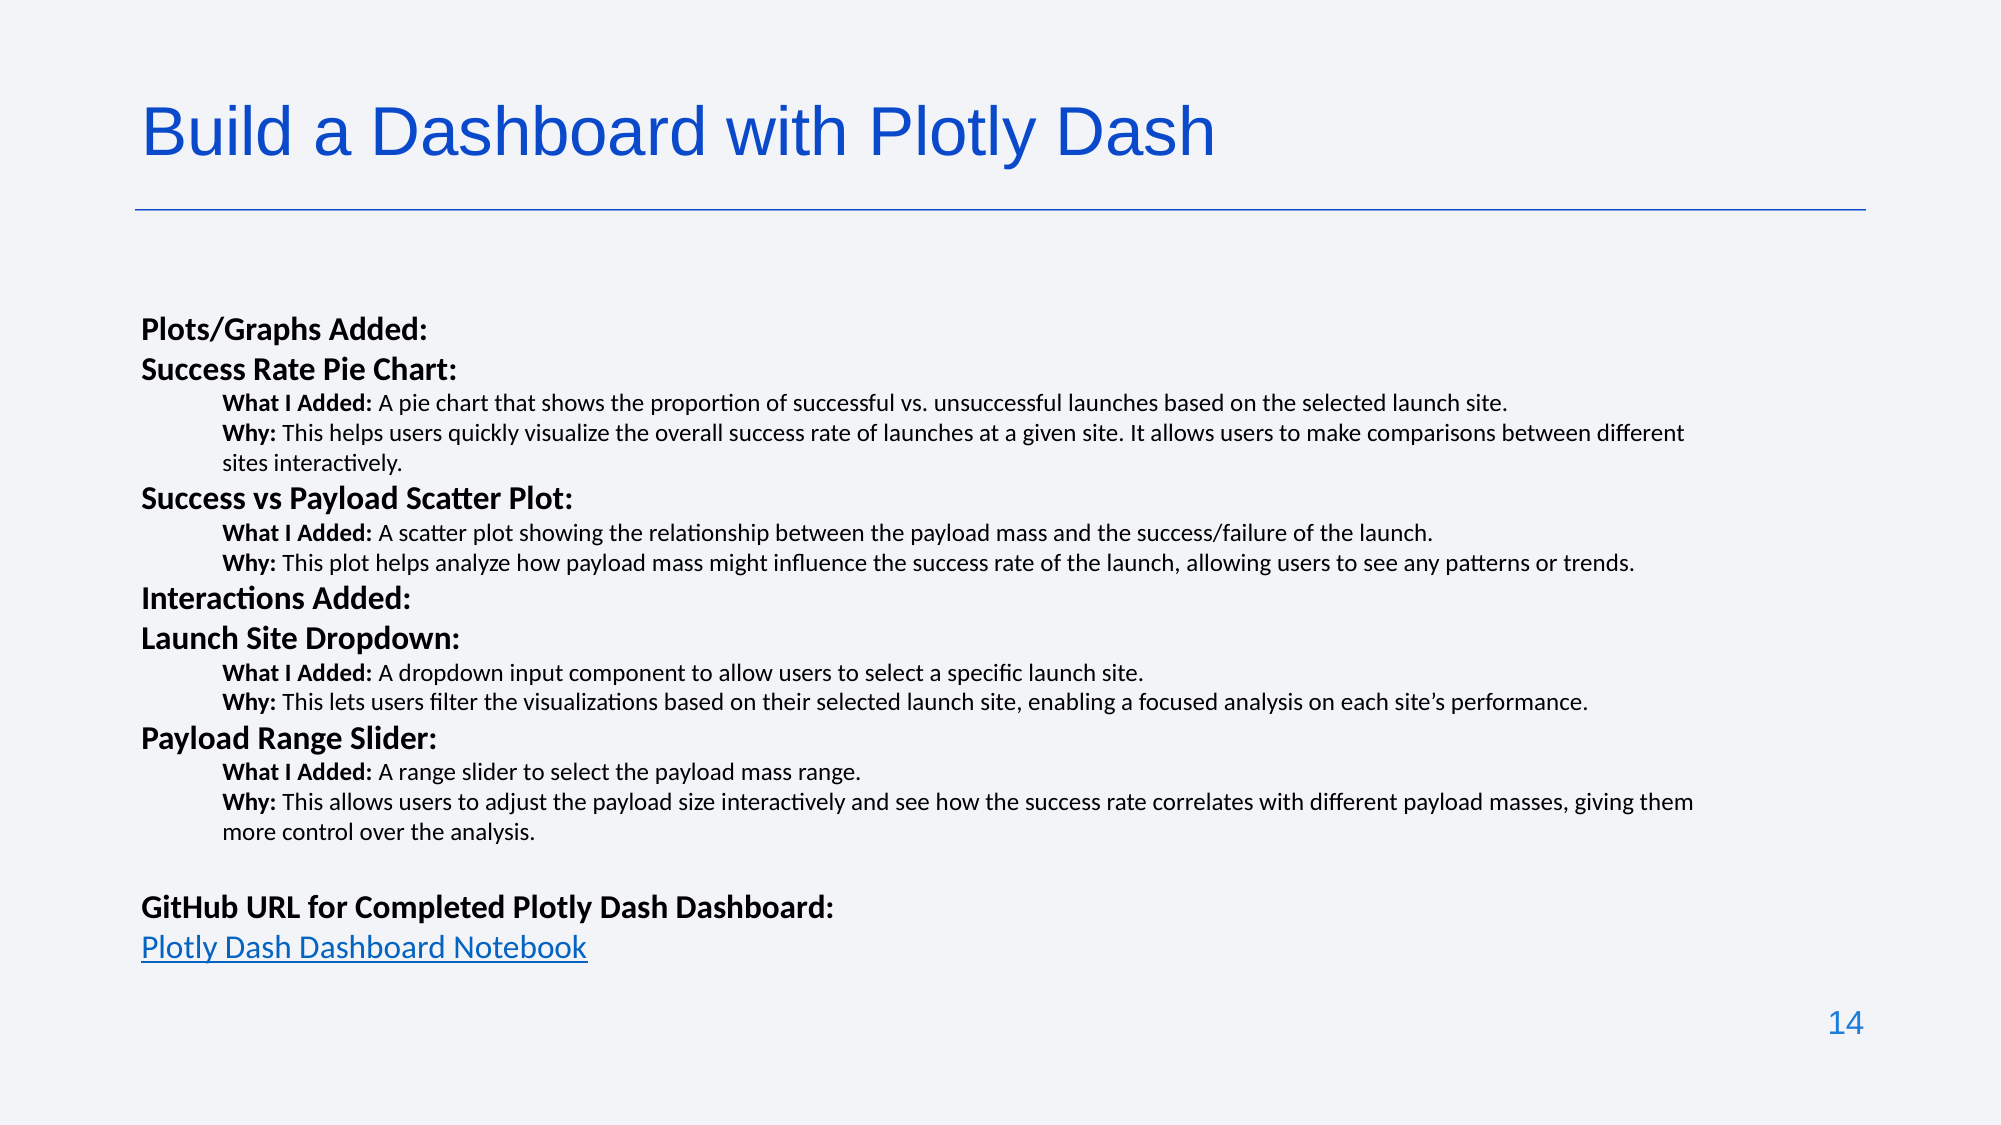

Build a Dashboard with Plotly Dash
Plots/Graphs Added:
Success Rate Pie Chart:
What I Added: A pie chart that shows the proportion of successful vs. unsuccessful launches based on the selected launch site.
Why: This helps users quickly visualize the overall success rate of launches at a given site. It allows users to make comparisons between different sites interactively.
Success vs Payload Scatter Plot:
What I Added: A scatter plot showing the relationship between the payload mass and the success/failure of the launch.
Why: This plot helps analyze how payload mass might influence the success rate of the launch, allowing users to see any patterns or trends.
Interactions Added:
Launch Site Dropdown:
What I Added: A dropdown input component to allow users to select a specific launch site.
Why: This lets users filter the visualizations based on their selected launch site, enabling a focused analysis on each site’s performance.
Payload Range Slider:
What I Added: A range slider to select the payload mass range.
Why: This allows users to adjust the payload size interactively and see how the success rate correlates with different payload masses, giving them more control over the analysis.
GitHub URL for Completed Plotly Dash Dashboard:
Plotly Dash Dashboard Notebook
14